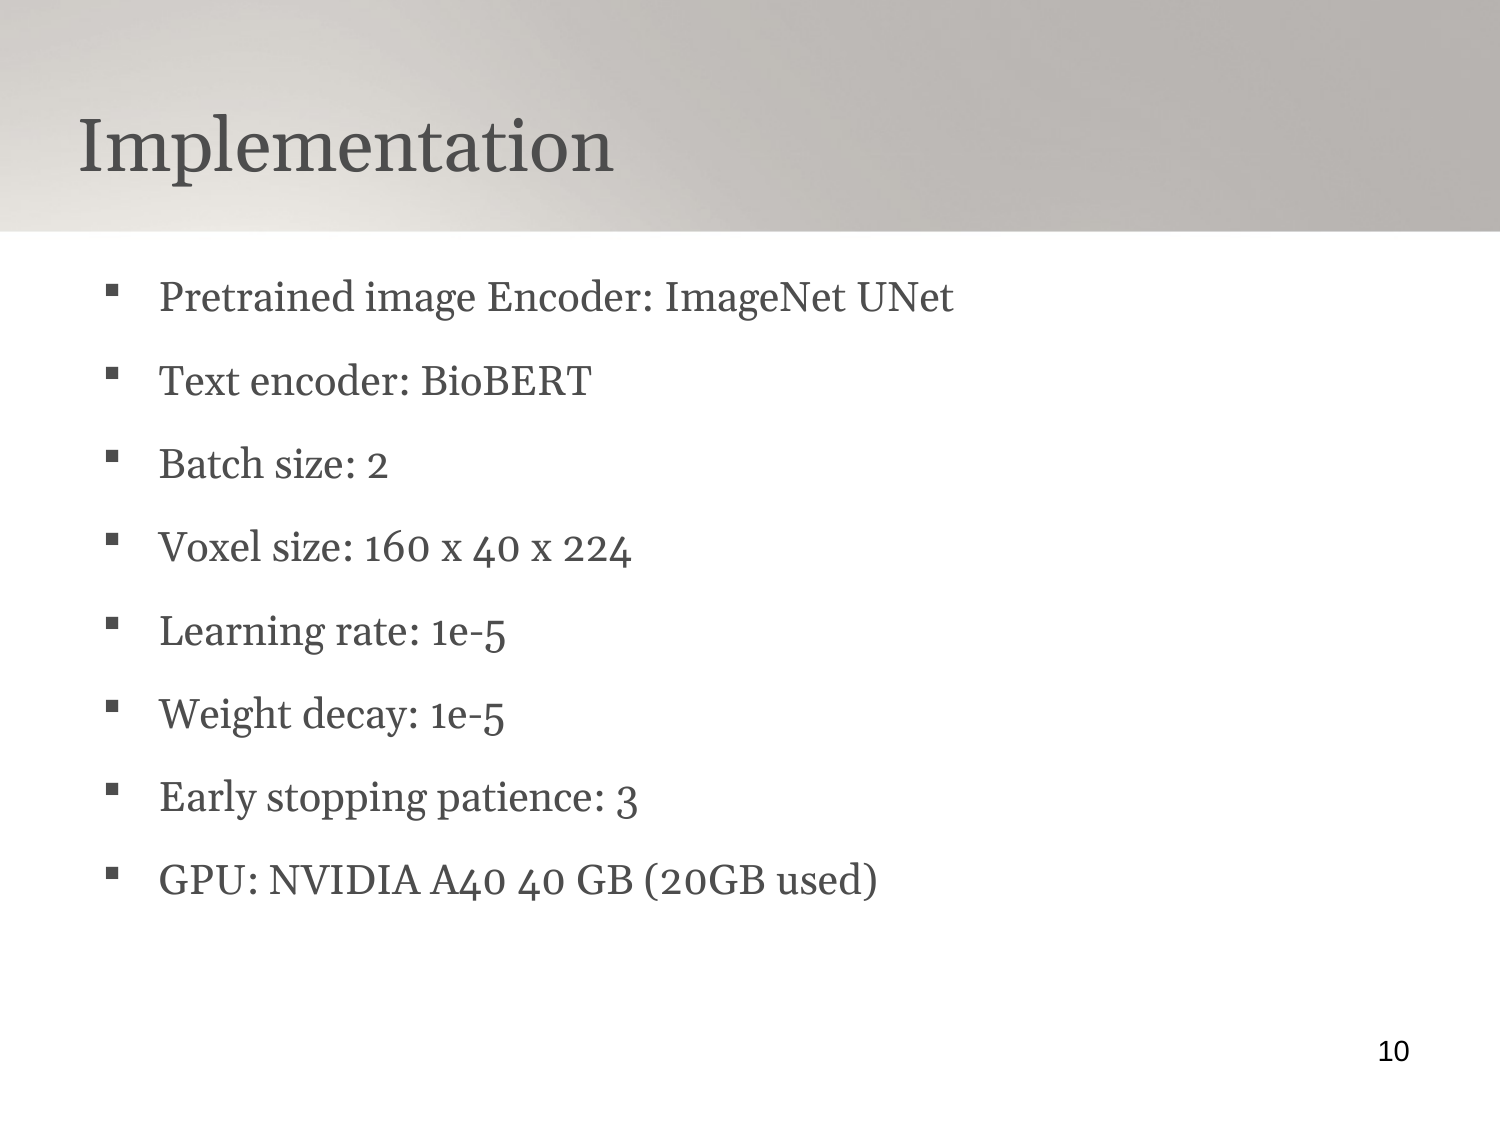

Implementation
# Pretrained image Encoder: ImageNet UNet
Text encoder: BioBERT
Batch size: 2
Voxel size: 160 x 40 x 224
Learning rate: 1e-5
Weight decay: 1e-5
Early stopping patience: 3
GPU: NVIDIA A40 40 GB (20GB used)
10